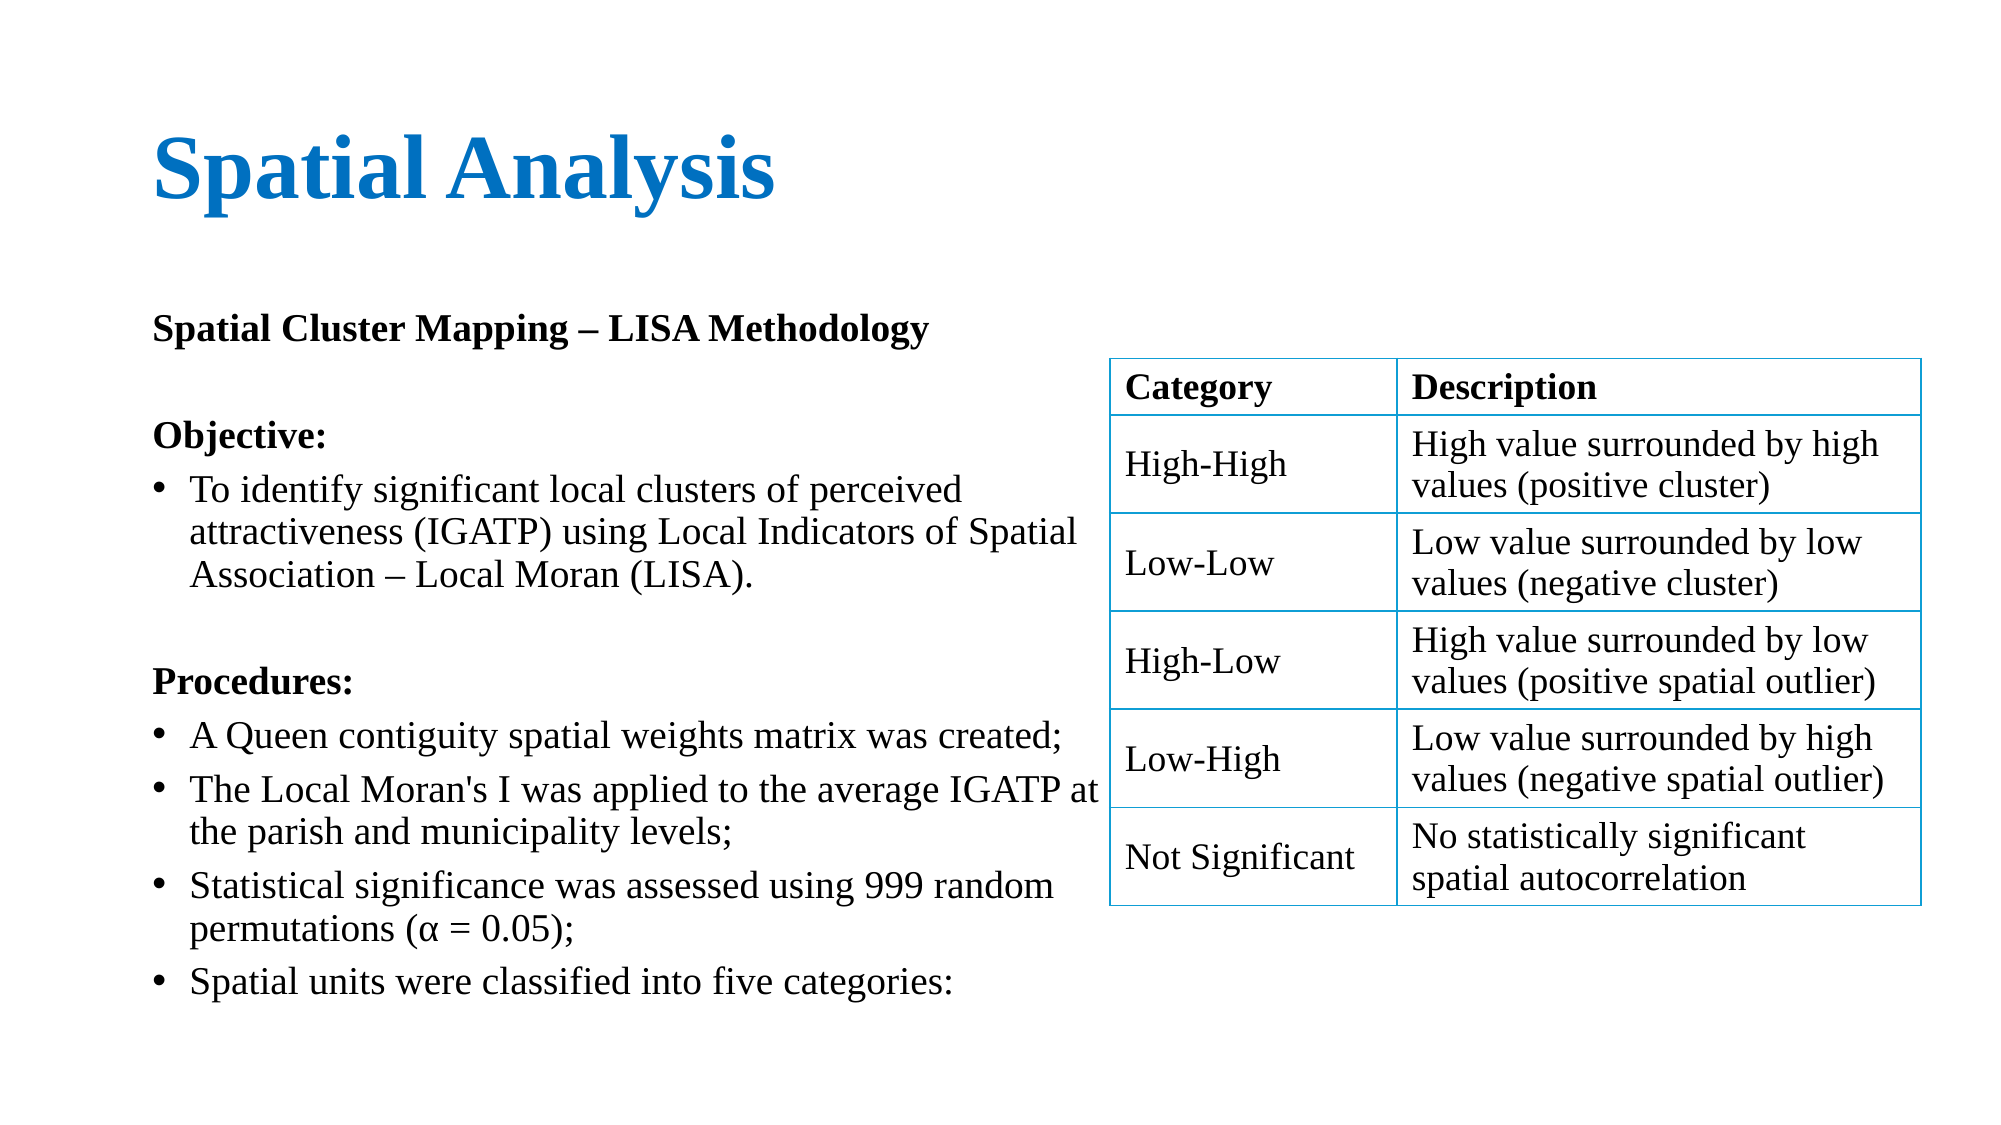

# Spatial Analysis
Spatial Cluster Mapping – LISA Methodology

Objective:
To identify significant local clusters of perceived attractiveness (IGATP) using Local Indicators of Spatial Association – Local Moran (LISA).

Procedures:
A Queen contiguity spatial weights matrix was created;
The Local Moran's I was applied to the average IGATP at the parish and municipality levels;
Statistical significance was assessed using 999 random permutations (α = 0.05);
Spatial units were classified into five categories:
| Category | Description |
| --- | --- |
| High-High | High value surrounded by high values (positive cluster) |
| Low-Low | Low value surrounded by low values (negative cluster) |
| High-Low | High value surrounded by low values (positive spatial outlier) |
| Low-High | Low value surrounded by high values (negative spatial outlier) |
| Not Significant | No statistically significant spatial autocorrelation |